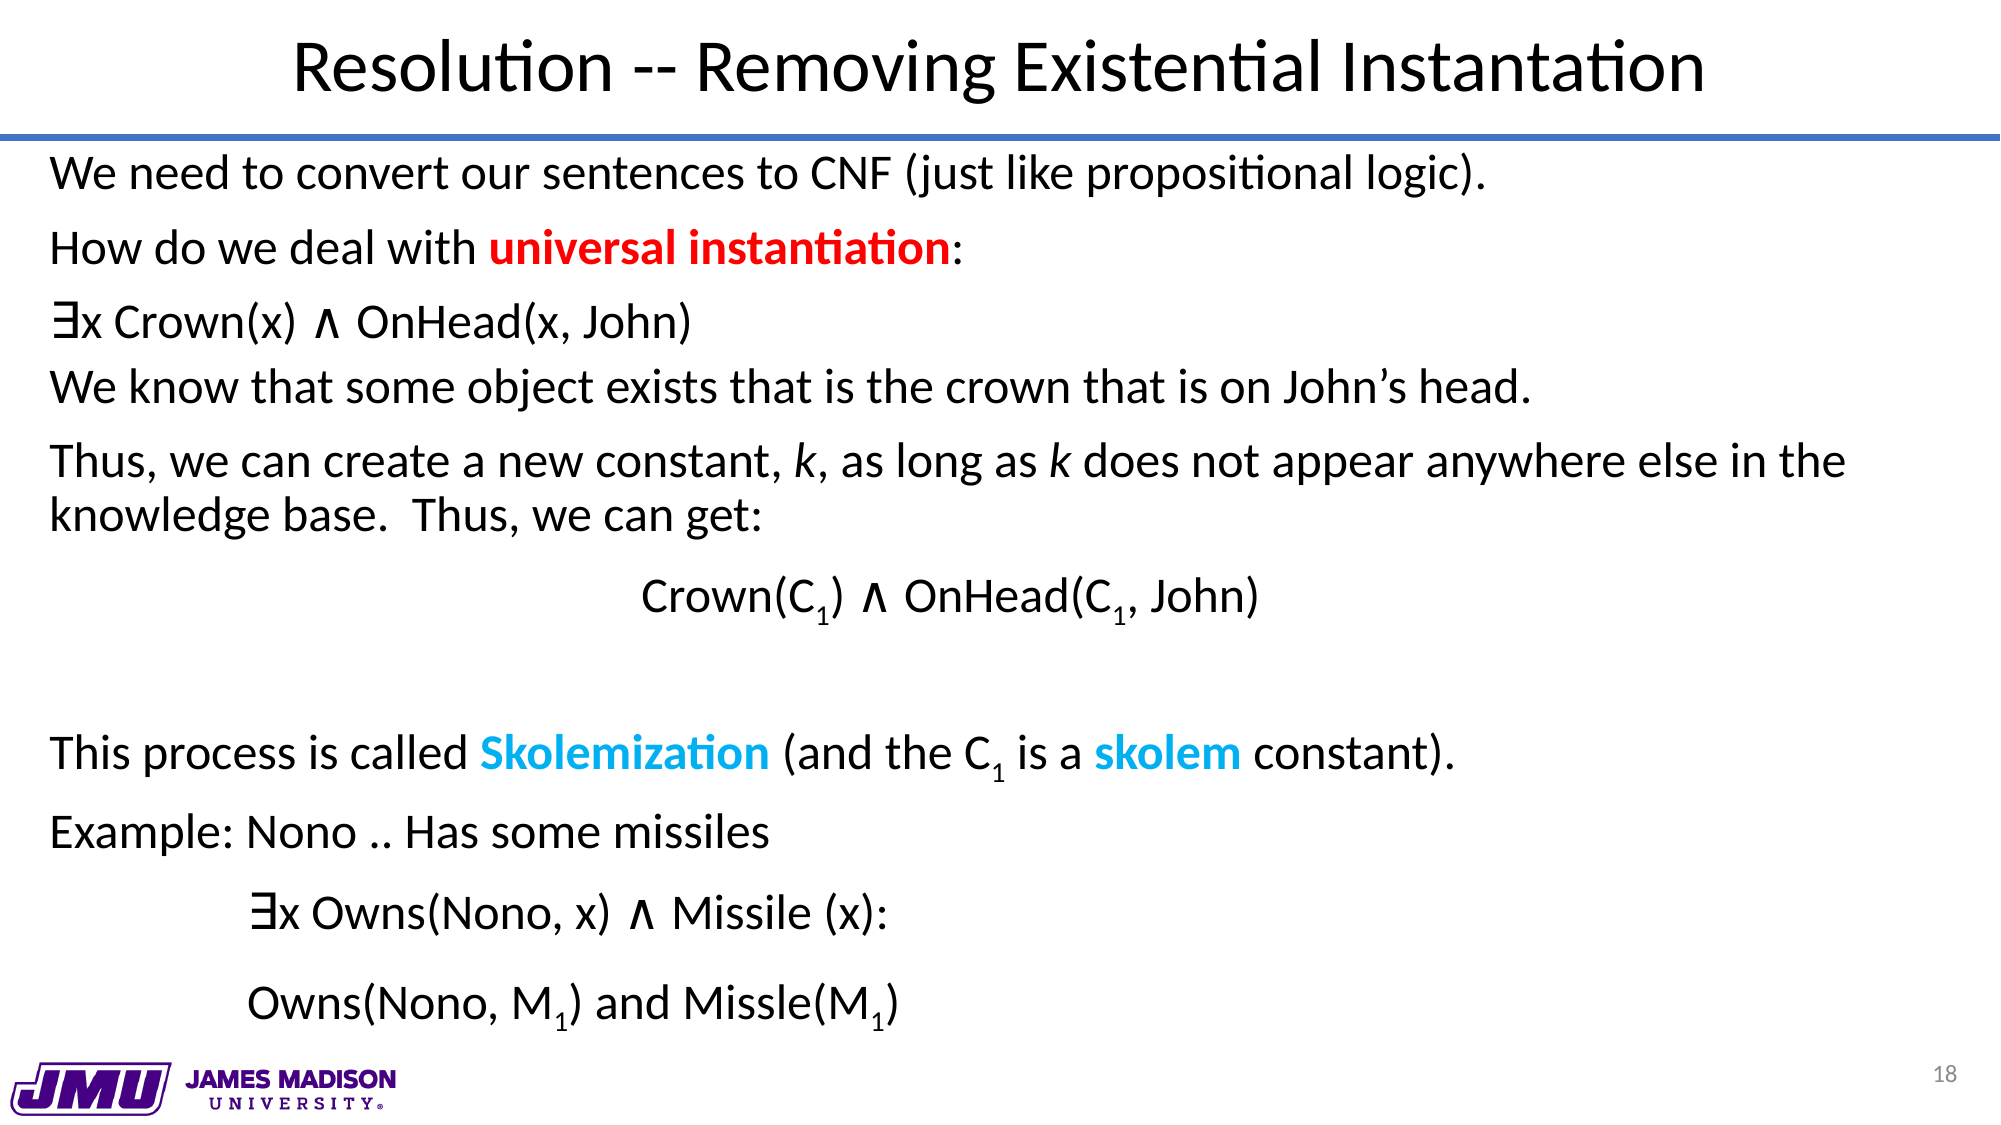

# Resolution -- Removing Existential Instantation
We need to convert our sentences to CNF (just like propositional logic).
How do we deal with universal instantiation:
∃x Crown(x) ∧ OnHead(x, John)

We know that some object exists that is the crown that is on John’s head.
Thus, we can create a new constant, k, as long as k does not appear anywhere else in the knowledge base.  Thus, we can get:
Crown(C1) ∧ OnHead(C1, John)

This process is called Skolemization (and the C1 is a skolem constant).
Example: Nono .. Has some missiles

∃x Owns(Nono, x) ∧ Missile (x):

Owns(Nono, M1) and Missle(M1)

18